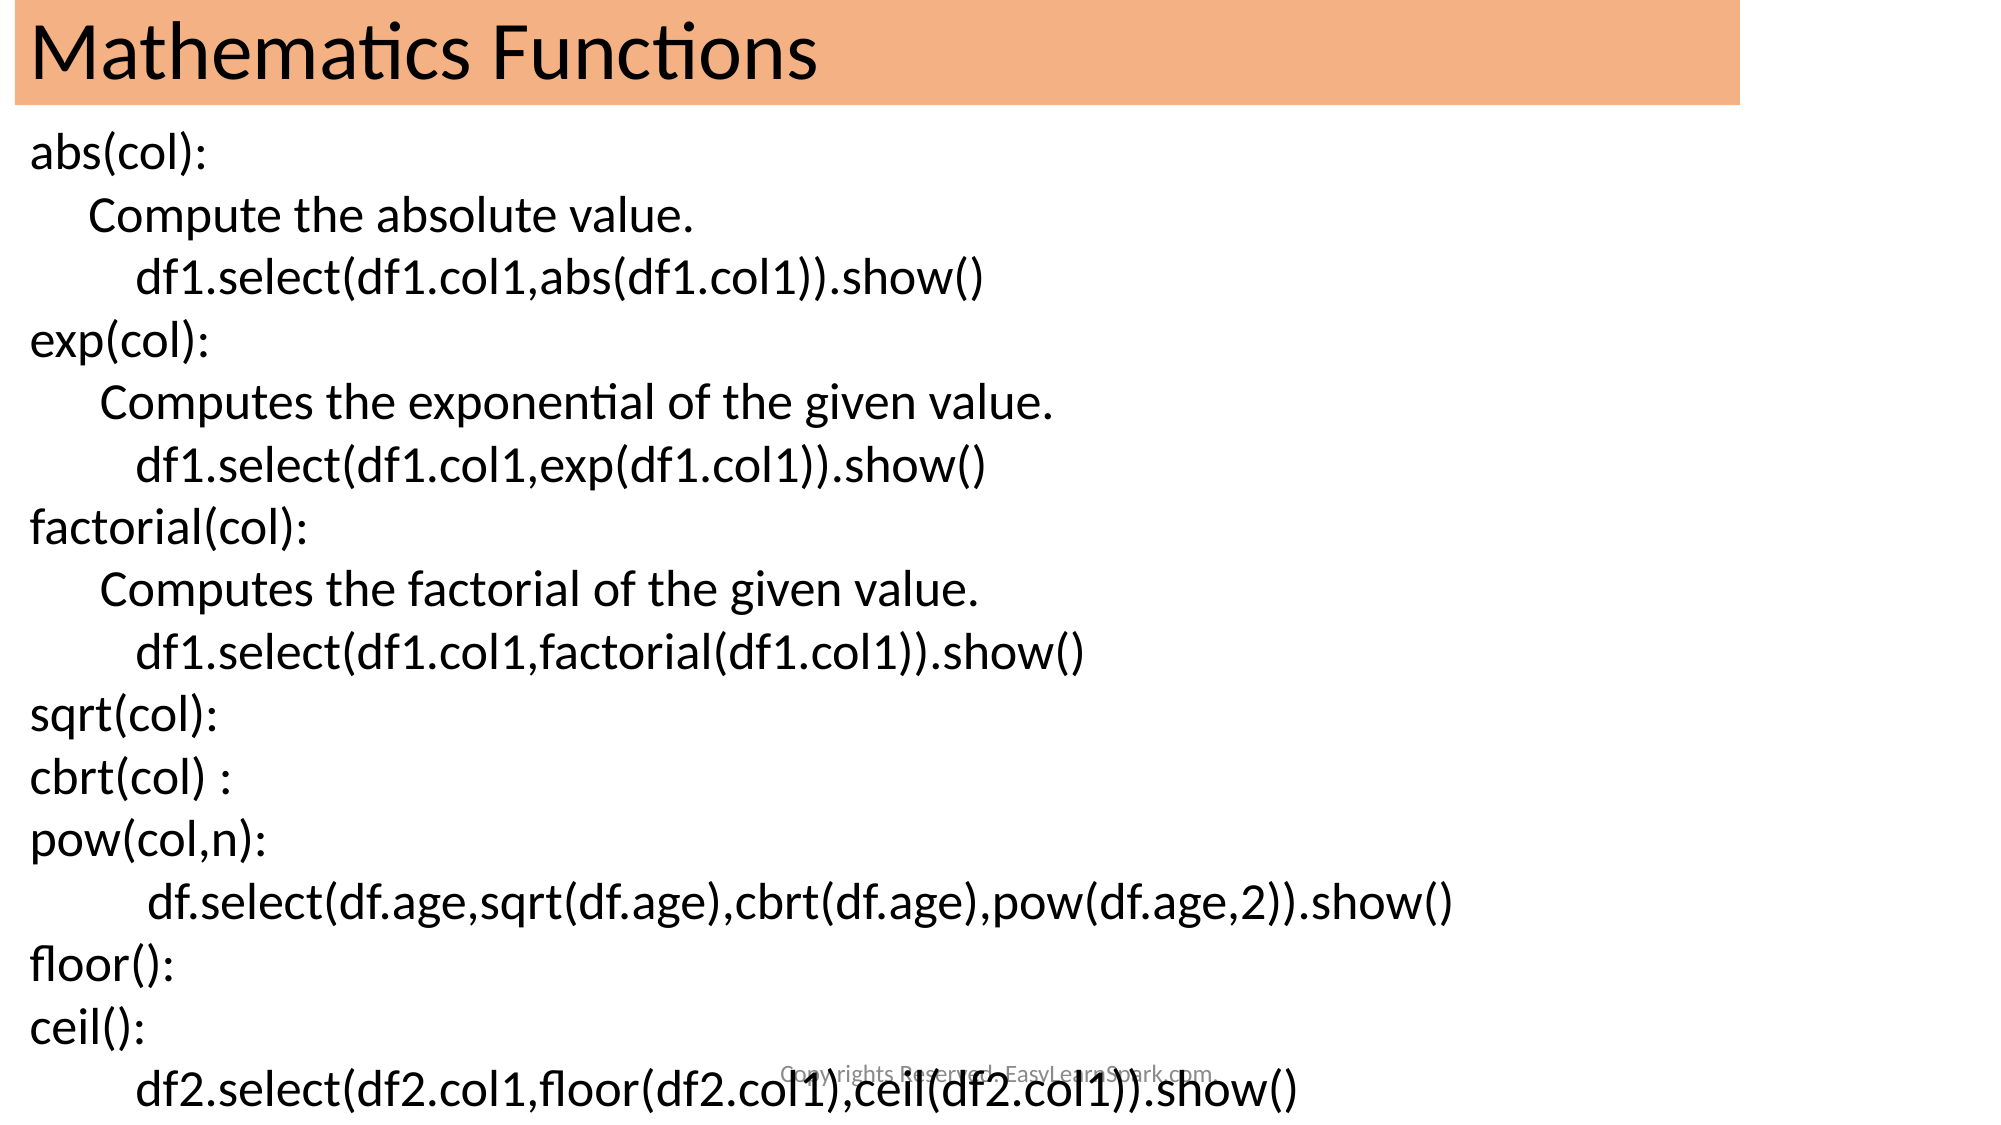

# Mathematics Functions
abs(col):
     Compute the absolute value.
         df1.select(df1.col1,abs(df1.col1)).show()
exp(col):
      Computes the exponential of the given value.
         df1.select(df1.col1,exp(df1.col1)).show()
factorial(col):
      Computes the factorial of the given value.
         df1.select(df1.col1,factorial(df1.col1)).show()
sqrt(col):
cbrt(col) :
pow(col,n):
          df.select(df.age,sqrt(df.age),cbrt(df.age),pow(df.age,2)).show()
floor():
ceil():
         df2.select(df2.col1,floor(df2.col1),ceil(df2.col1)).show()

Copy rights Reserved. EasyLearnSpark.com.